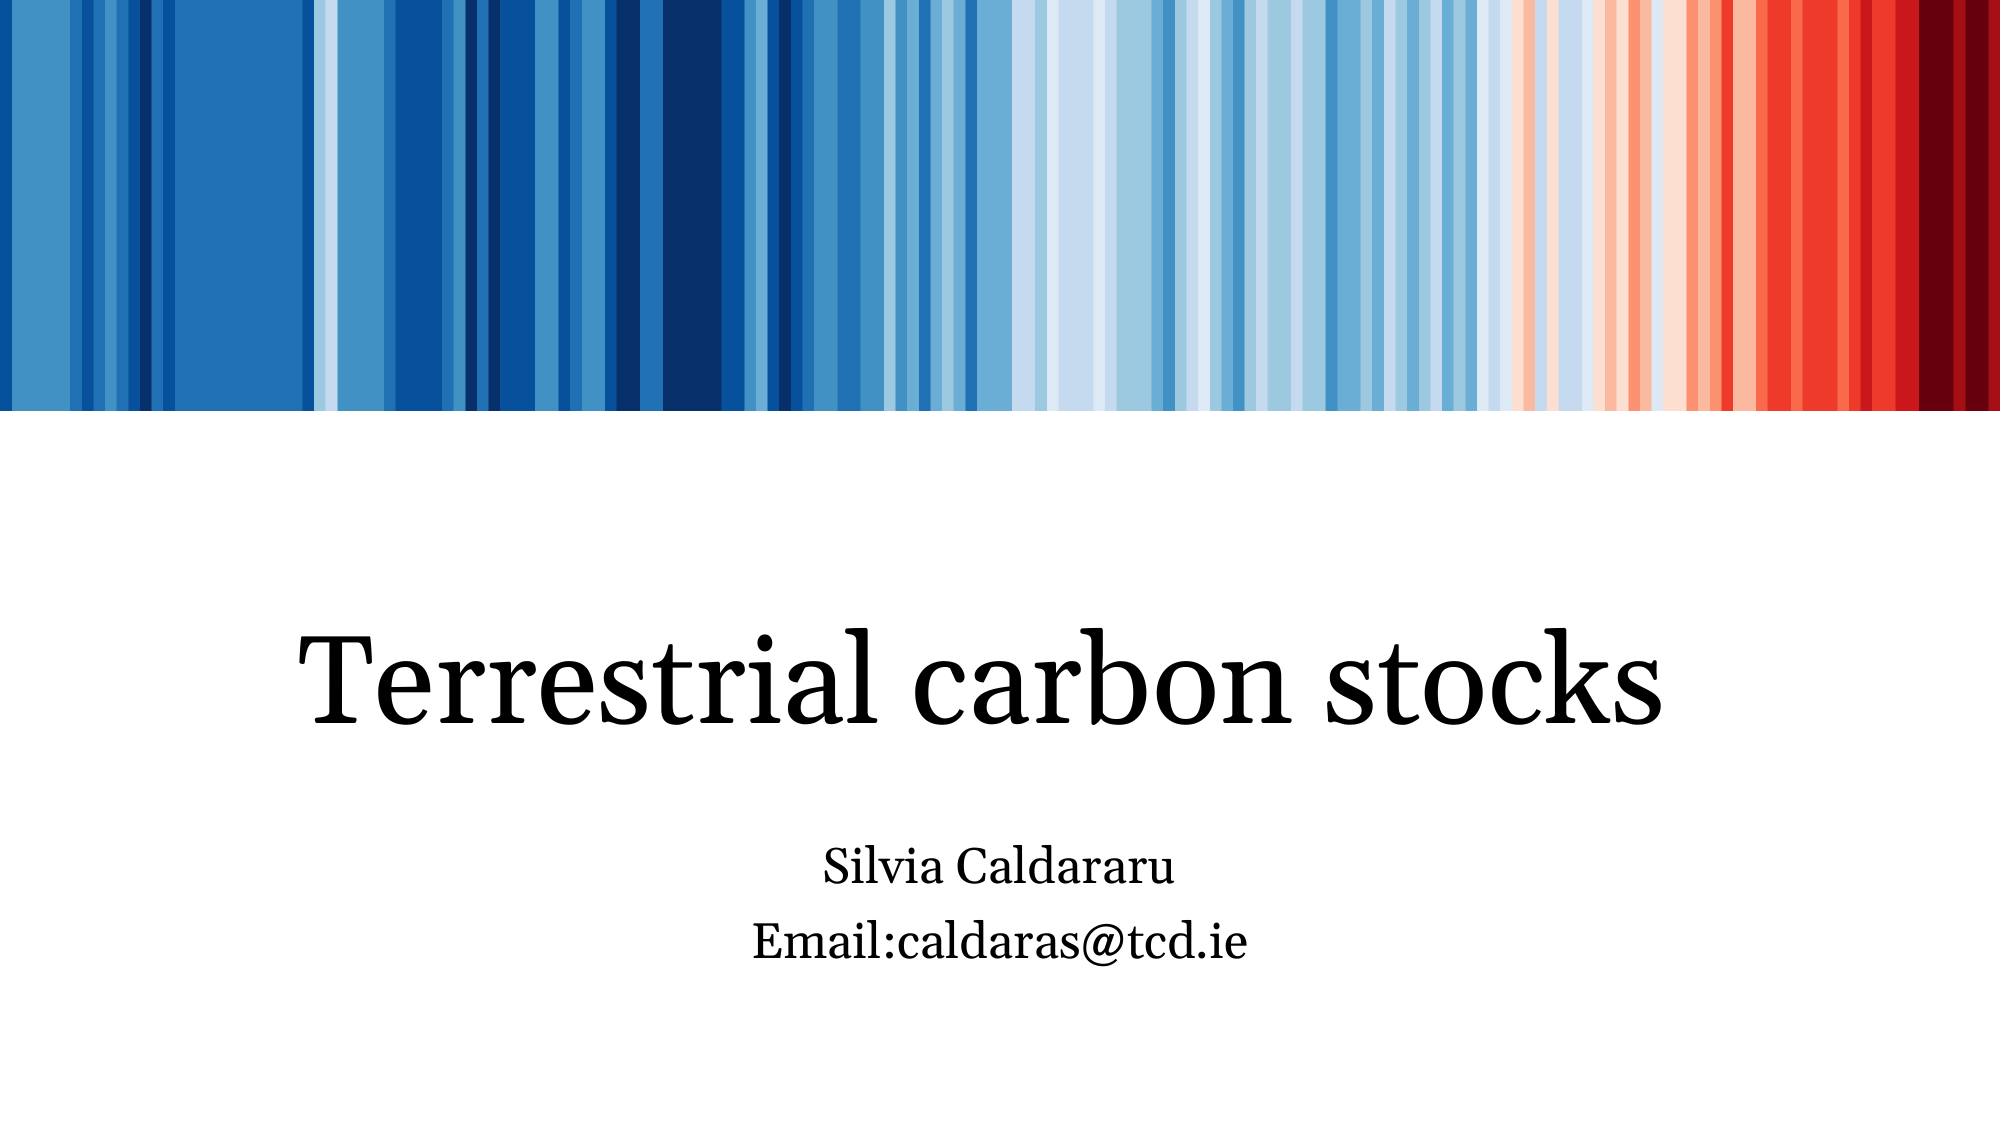

# Terrestrial carbon stocks
Silvia Caldararu
Email:caldaras@tcd.ie